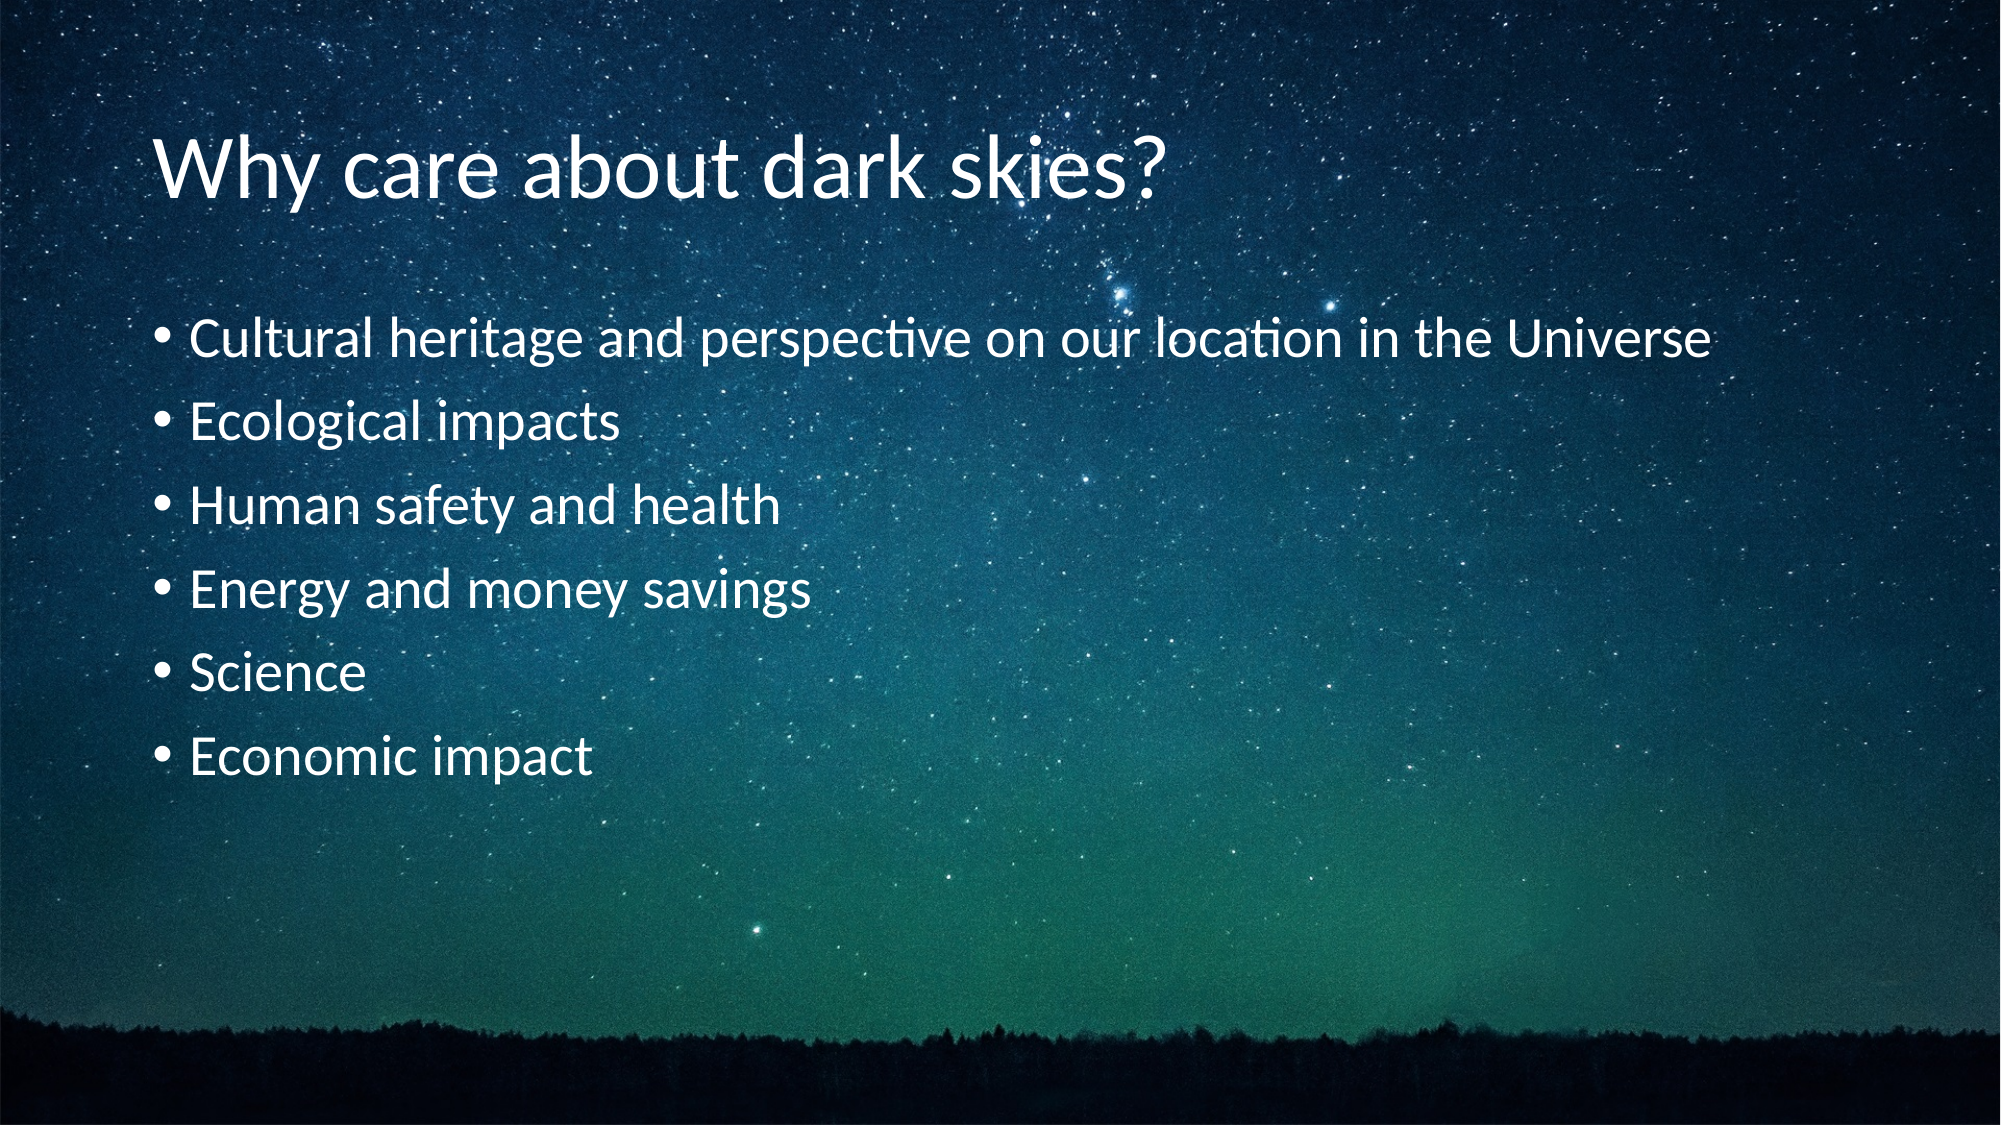

# Why care about dark skies?
Cultural heritage and perspective on our location in the Universe
Ecological impacts
Human safety and health
Energy and money savings
Science
Economic impact